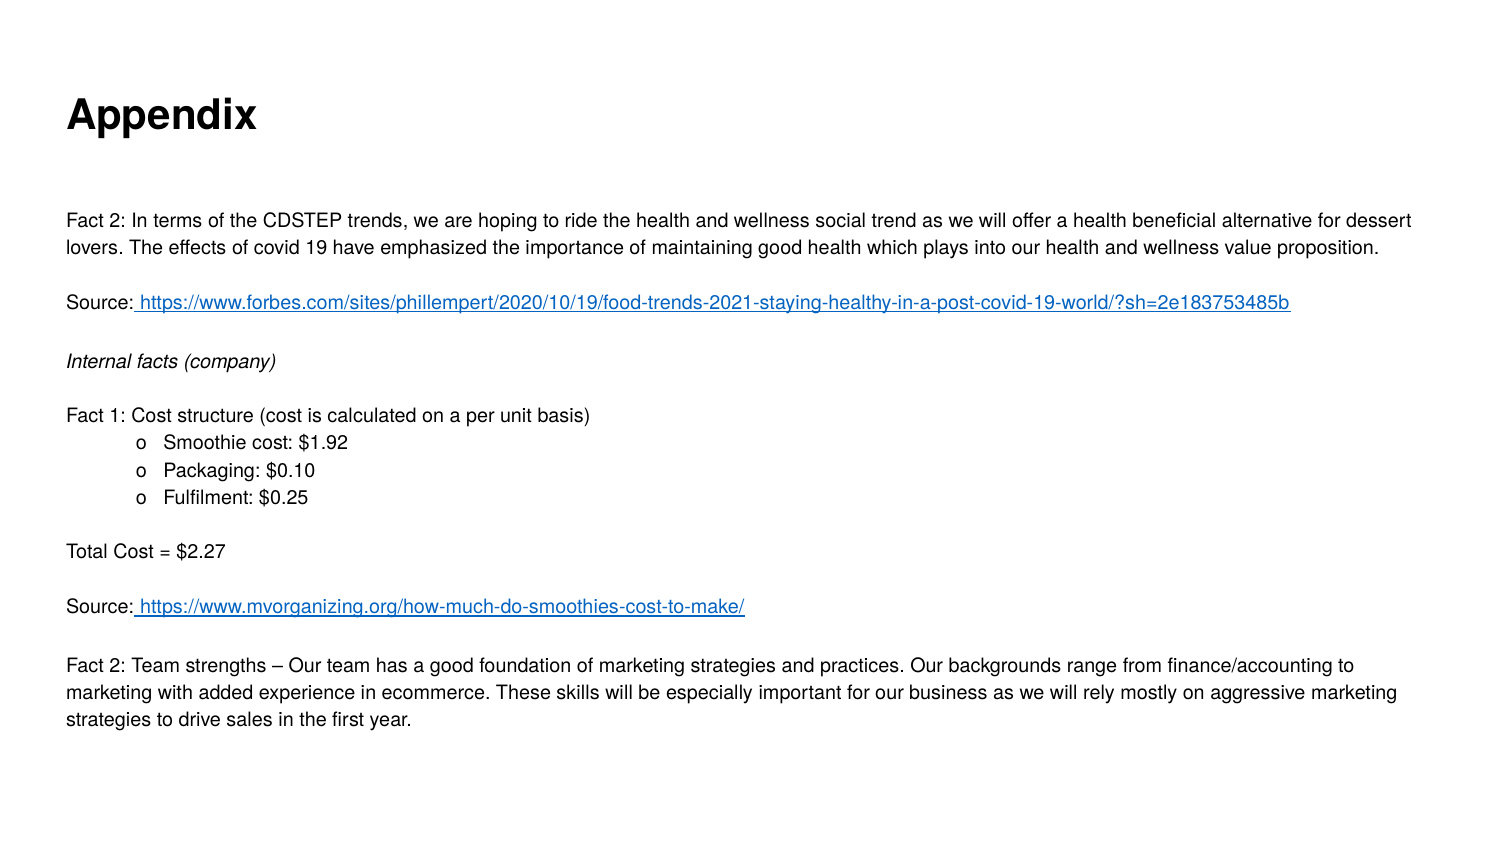

# Appendix
Fact 2: In terms of the CDSTEP trends, we are hoping to ride the health and wellness social trend as we will offer a health beneficial alternative for dessert lovers. The effects of covid 19 have emphasized the importance of maintaining good health which plays into our health and wellness value proposition.

Source: https://www.forbes.com/sites/phillempert/2020/10/19/food-trends-2021-staying-healthy-in-a-post-covid-19-world/?sh=2e183753485b

Internal facts (company)

Fact 1: Cost structure (cost is calculated on a per unit basis)
o   Smoothie cost: $1.92
o   Packaging: $0.10
o   Fulfilment: $0.25

Total Cost = $2.27

Source: https://www.mvorganizing.org/how-much-do-smoothies-cost-to-make/

Fact 2: Team strengths – Our team has a good foundation of marketing strategies and practices. Our backgrounds range from finance/accounting to marketing with added experience in ecommerce. These skills will be especially important for our business as we will rely mostly on aggressive marketing strategies to drive sales in the first year.